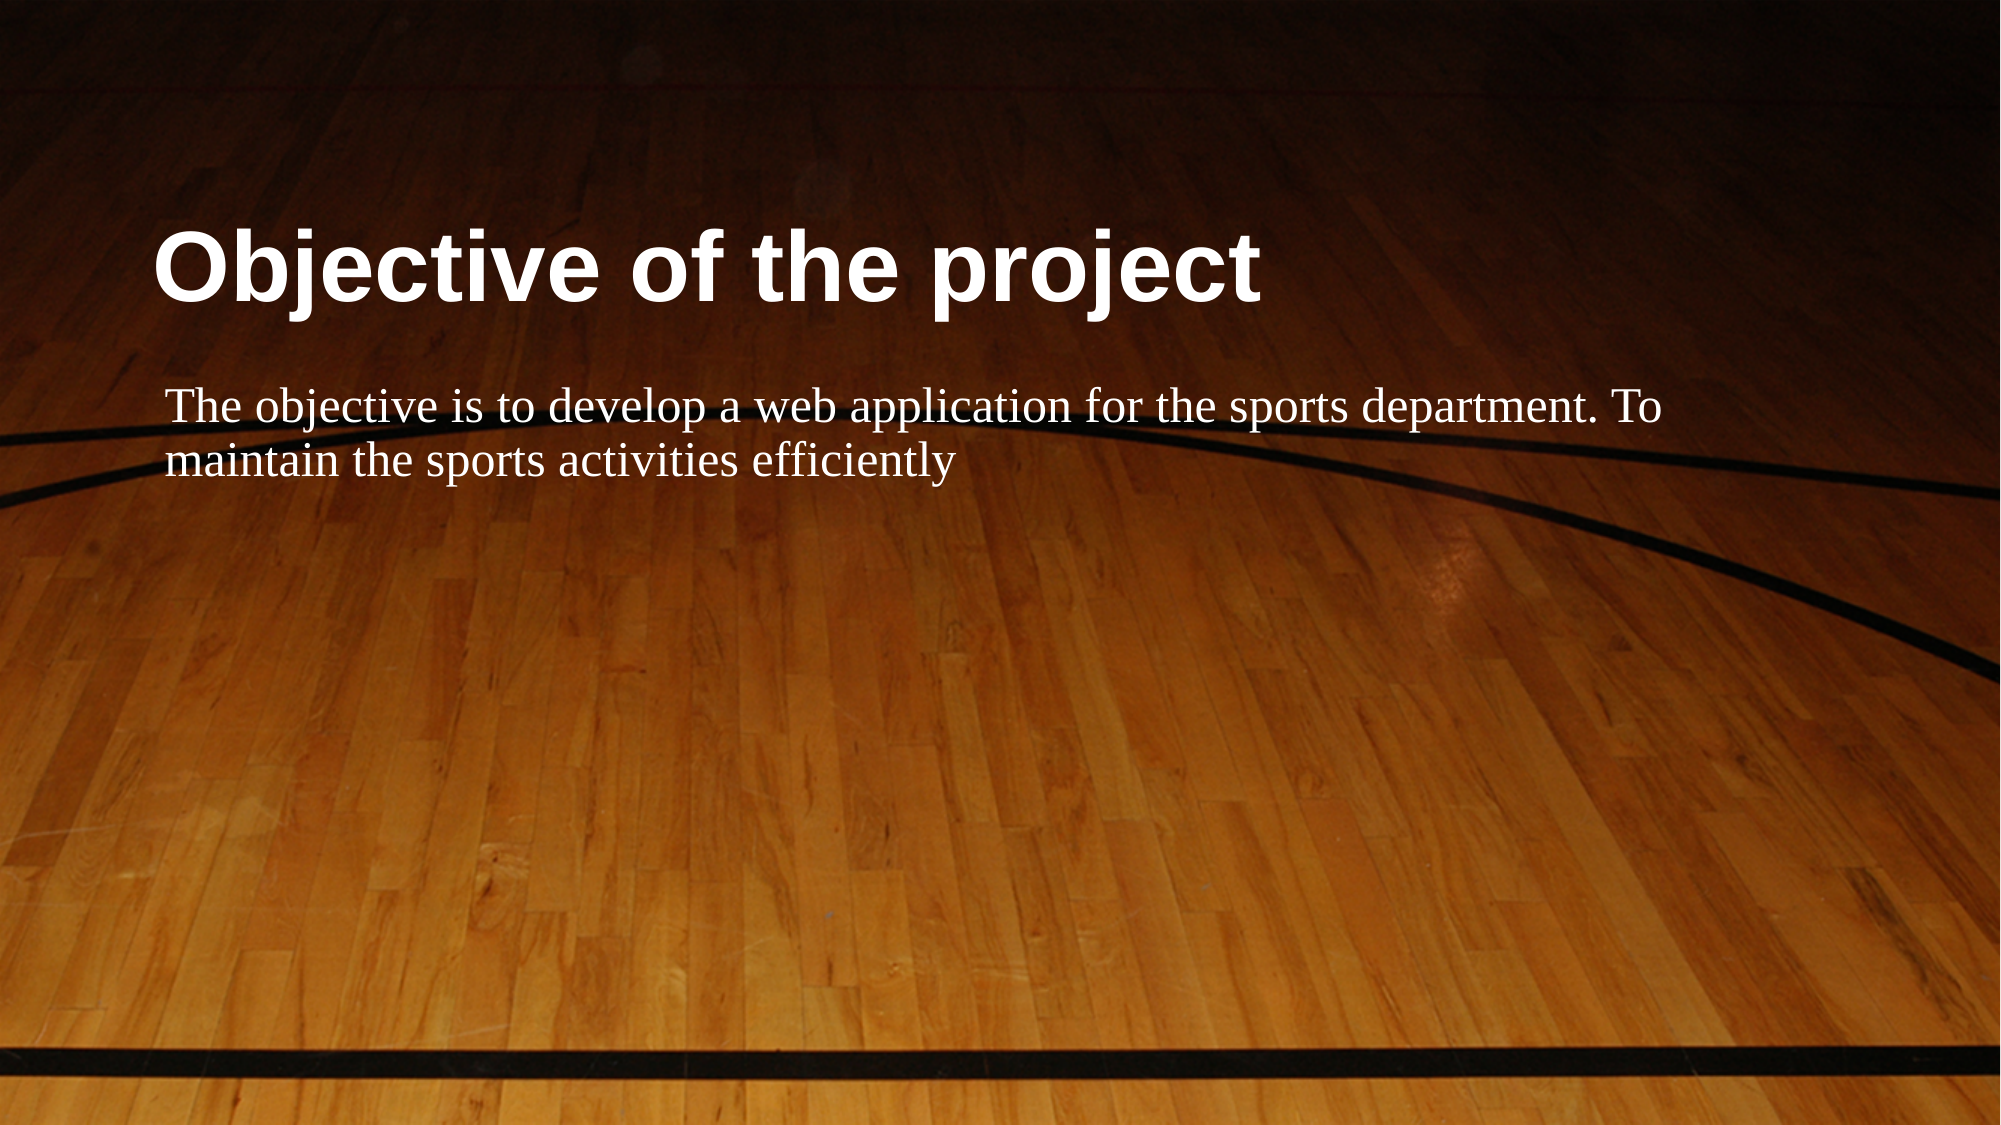

# Objective of the project
The objective is to develop a web application for the sports department. To maintain the sports activities efficiently